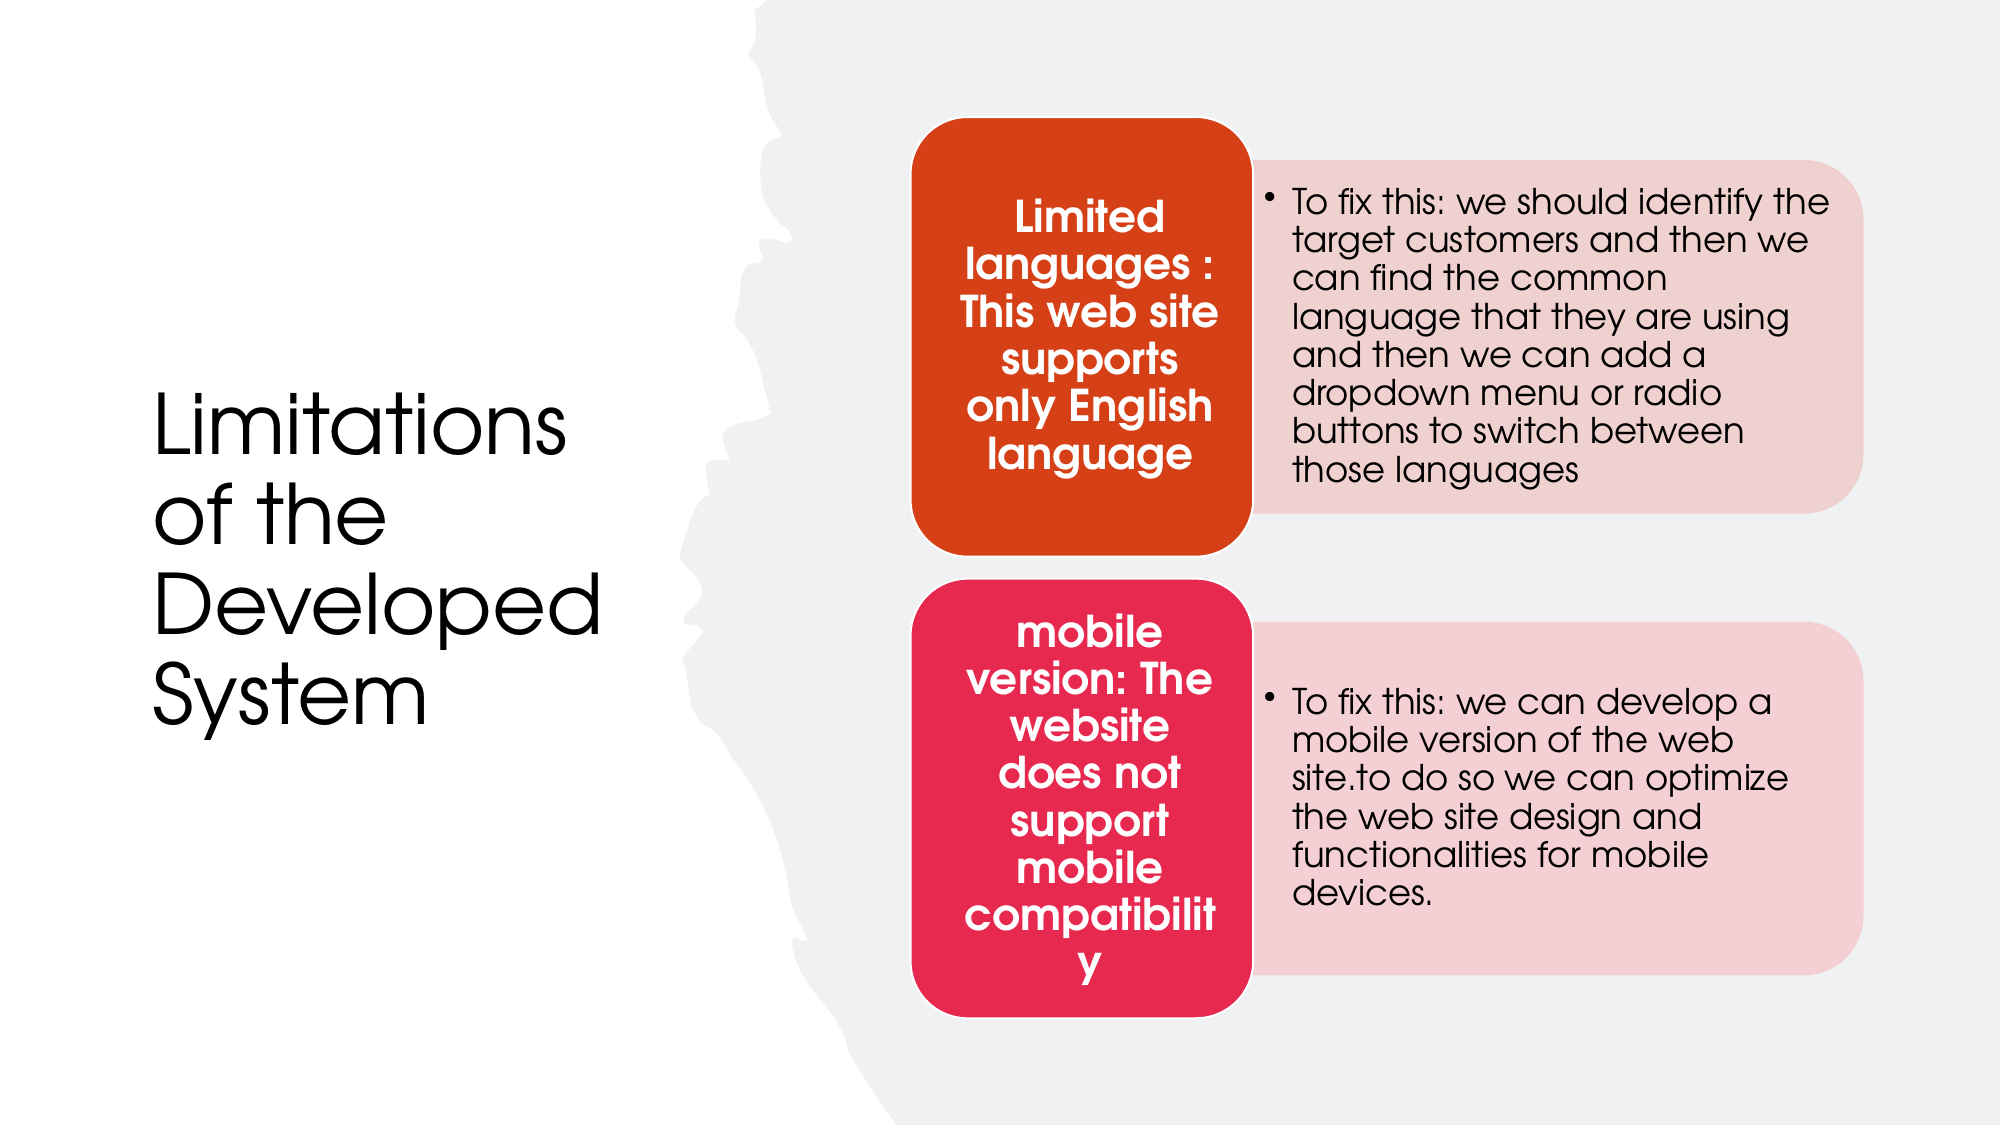

Limitations of the Developed System
To fix this: we should identify the target customers and then we can find the common language that they are using and then we can add a dropdown menu or radio buttons to switch between those languages
Limited languages :This web site supports only English language
To fix this: we can develop a mobile version of the web site.to do so we can optimize the web site design and functionalities for mobile devices.
mobile version: The website does not support mobile compatibility